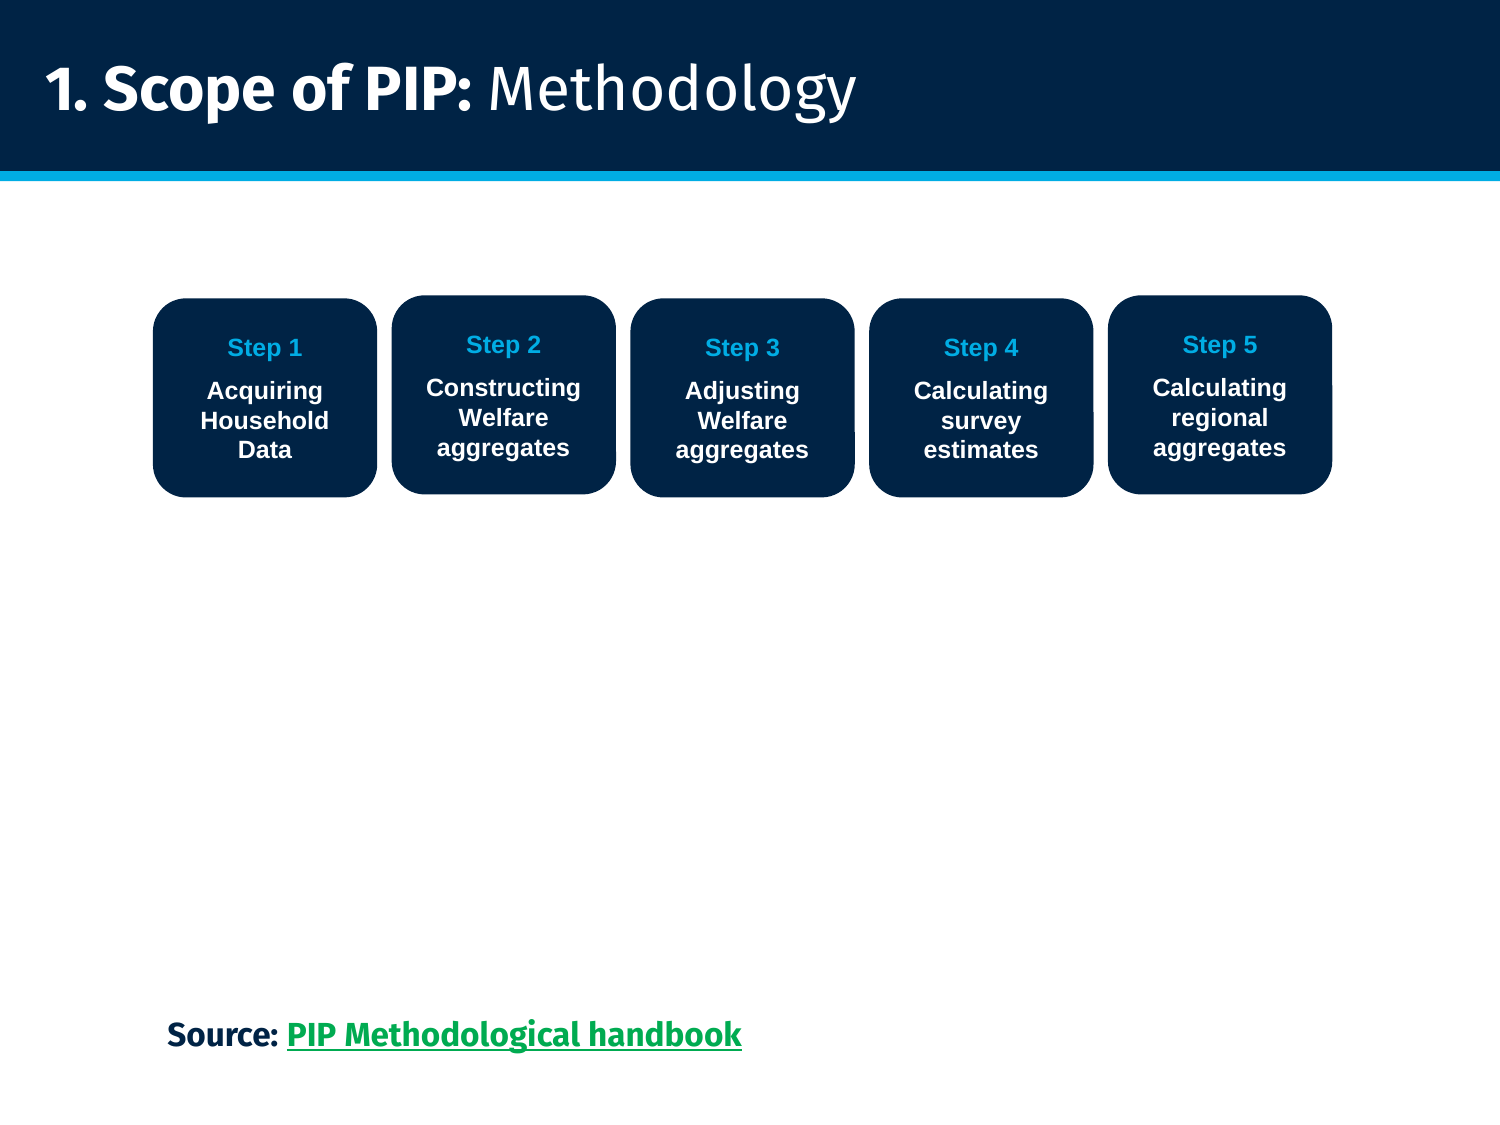

1. Scope of PIP: Methodology

Step 2
Constructing Welfare aggregates
Step 5
Calculating regional aggregates
Step 1
Acquiring Household Data
Step 3
Adjusting Welfare aggregates
Step 4
Calculating survey estimates
Source: PIP Methodological handbook